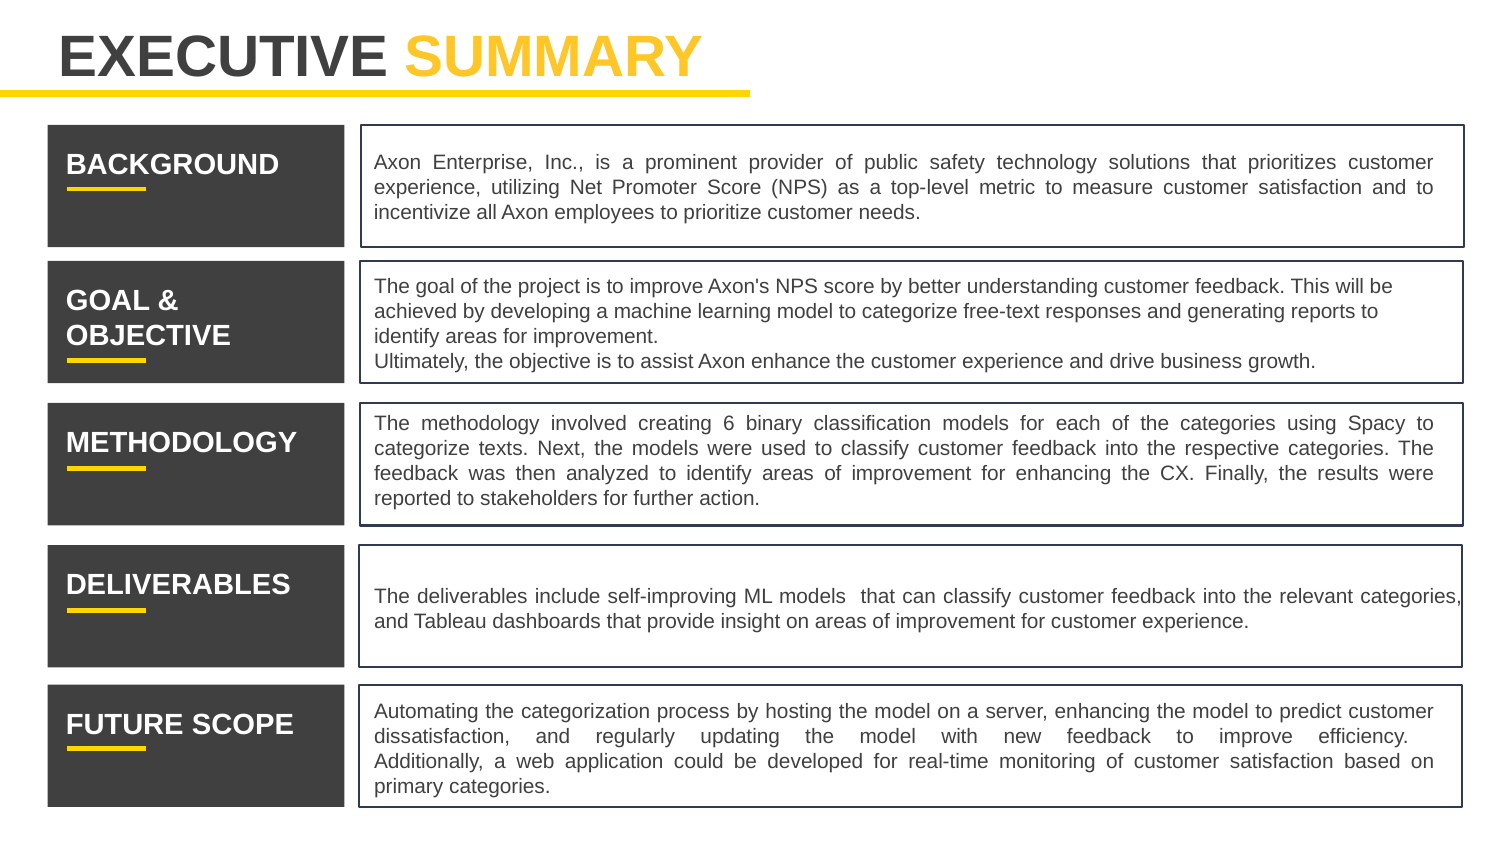

EXECUTIVE SUMMARY

BACKGROUND
Axon Enterprise, Inc., is a prominent provider of public safety technology solutions that prioritizes customer experience, utilizing Net Promoter Score (NPS) as a top-level metric to measure customer satisfaction and to incentivize all Axon employees to prioritize customer needs.

The goal of the project is to improve Axon's NPS score by better understanding customer feedback. This will be achieved by developing a machine learning model to categorize free-text responses and generating reports to identify areas for improvement.
Ultimately, the objective is to assist Axon enhance the customer experience and drive business growth.
GOAL & OBJECTIVE
The methodology involved creating 6 binary classification models for each of the categories using Spacy to categorize texts. Next, the models were used to classify customer feedback into the respective categories. The feedback was then analyzed to identify areas of improvement for enhancing the CX. Finally, the results were reported to stakeholders for further action.

METHODOLOGY

DELIVERABLES
The deliverables include self-improving ML models  that can classify customer feedback into the relevant categories, and Tableau dashboards that provide insight on areas of improvement for customer experience.

Automating the categorization process by hosting the model on a server, enhancing the model to predict customer dissatisfaction, and regularly updating the model with new feedback to improve efficiency.
Additionally, a web application could be developed for real-time monitoring of customer satisfaction based on primary categories.
FUTURE SCOPE